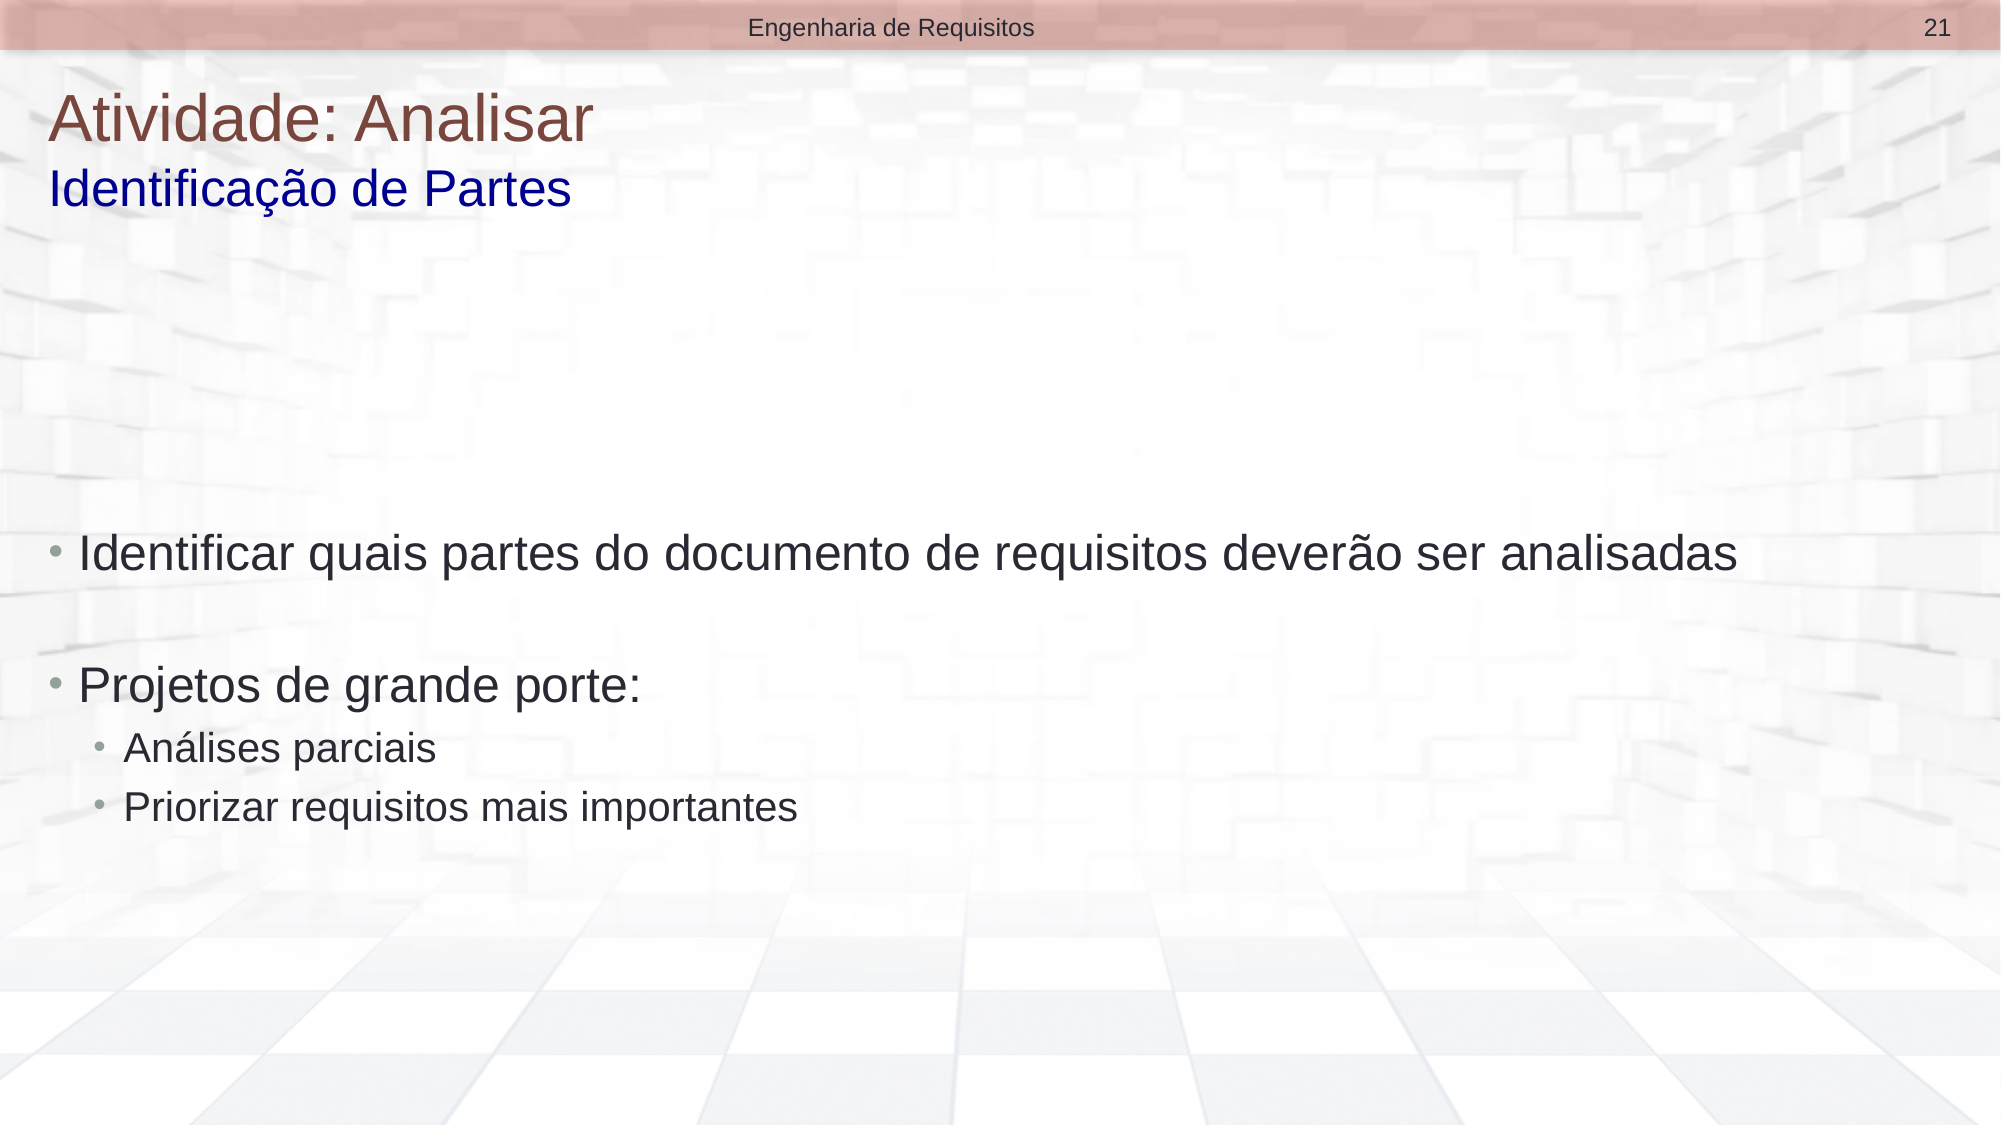

21
Engenharia de Requisitos
# Atividade: Analisar Identificação de Partes
Identificar quais partes do documento de requisitos deverão ser analisadas

Projetos de grande porte:
Análises parciais
Priorizar requisitos mais importantes